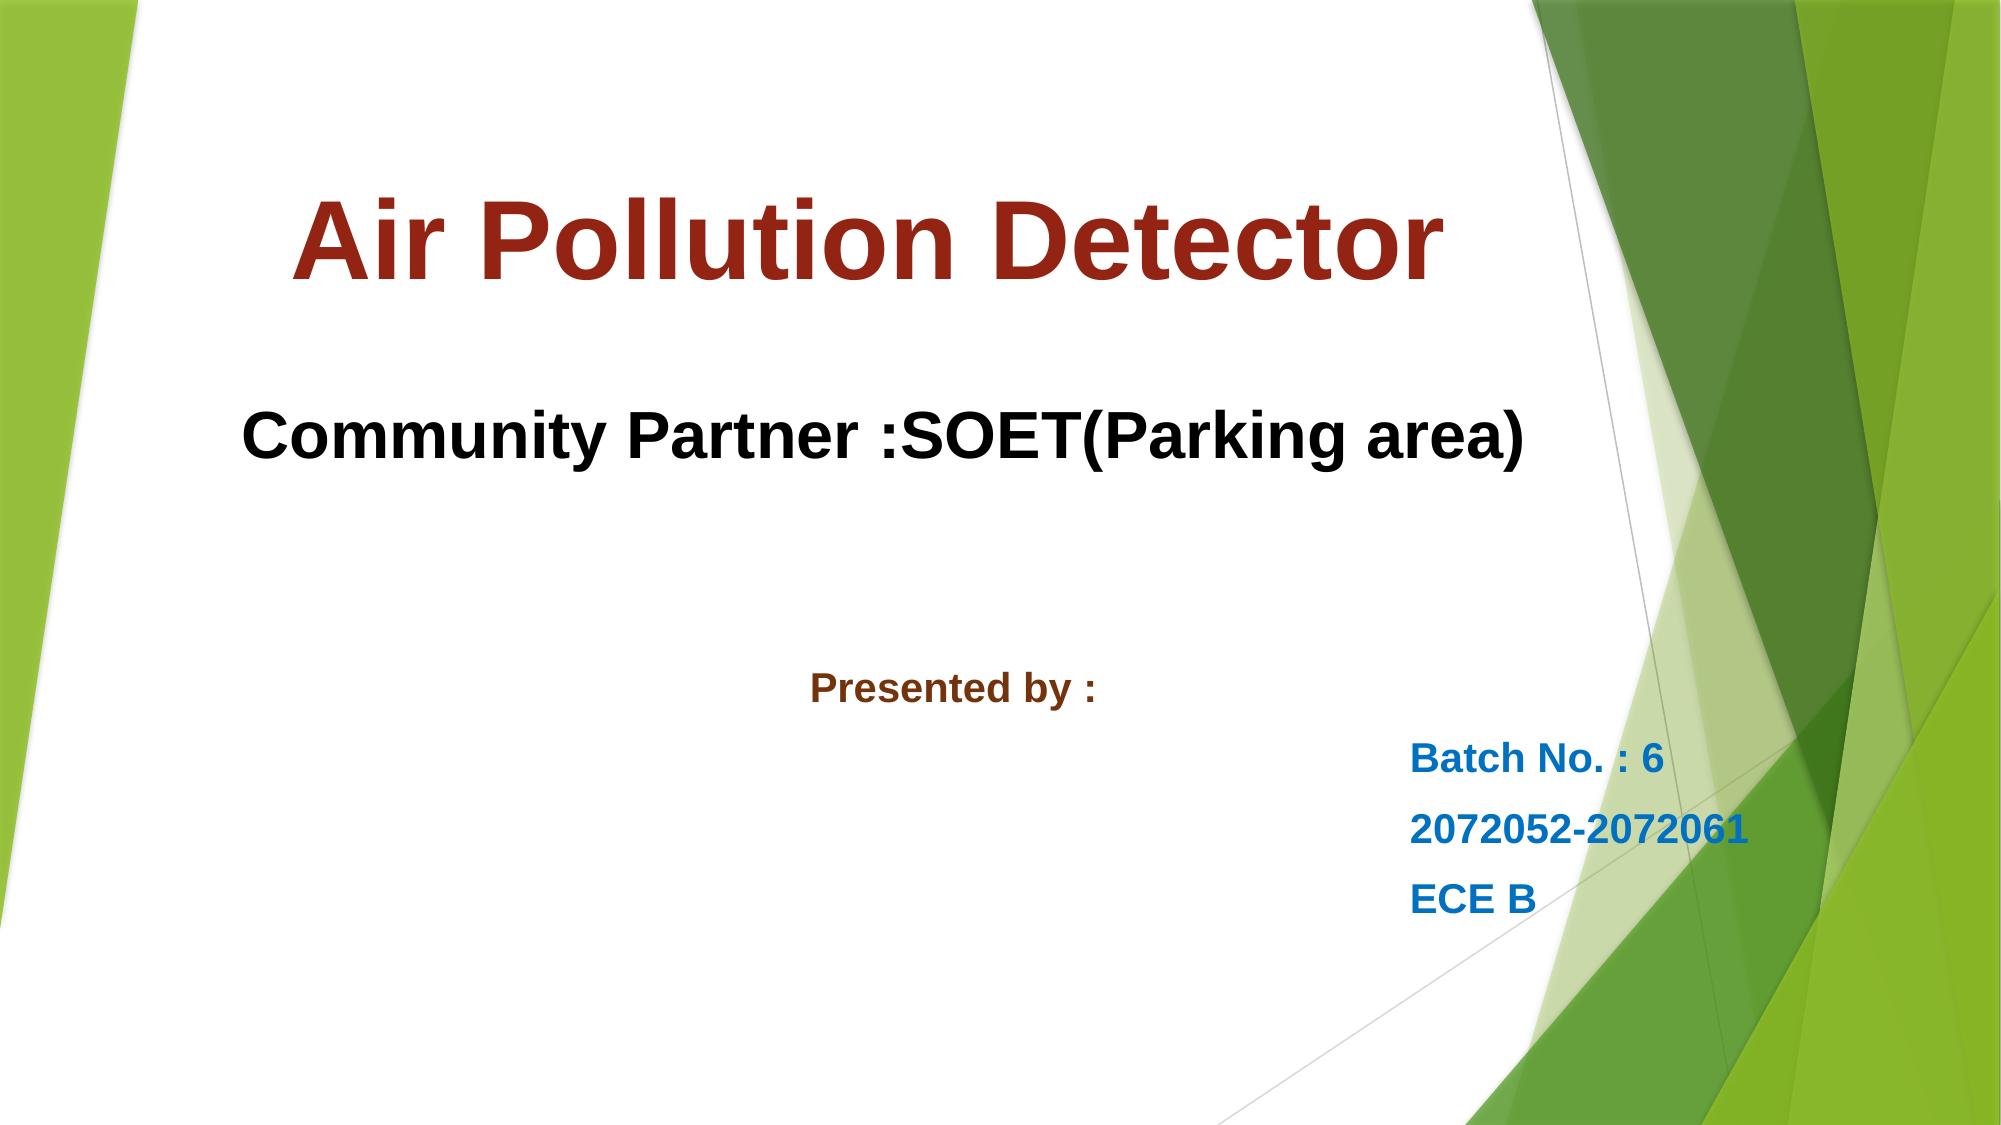

# Air Pollution Detector
Community Partner :SOET(Parking area)
Presented by :
				Batch No. : 6
				2072052-2072061
				ECE B